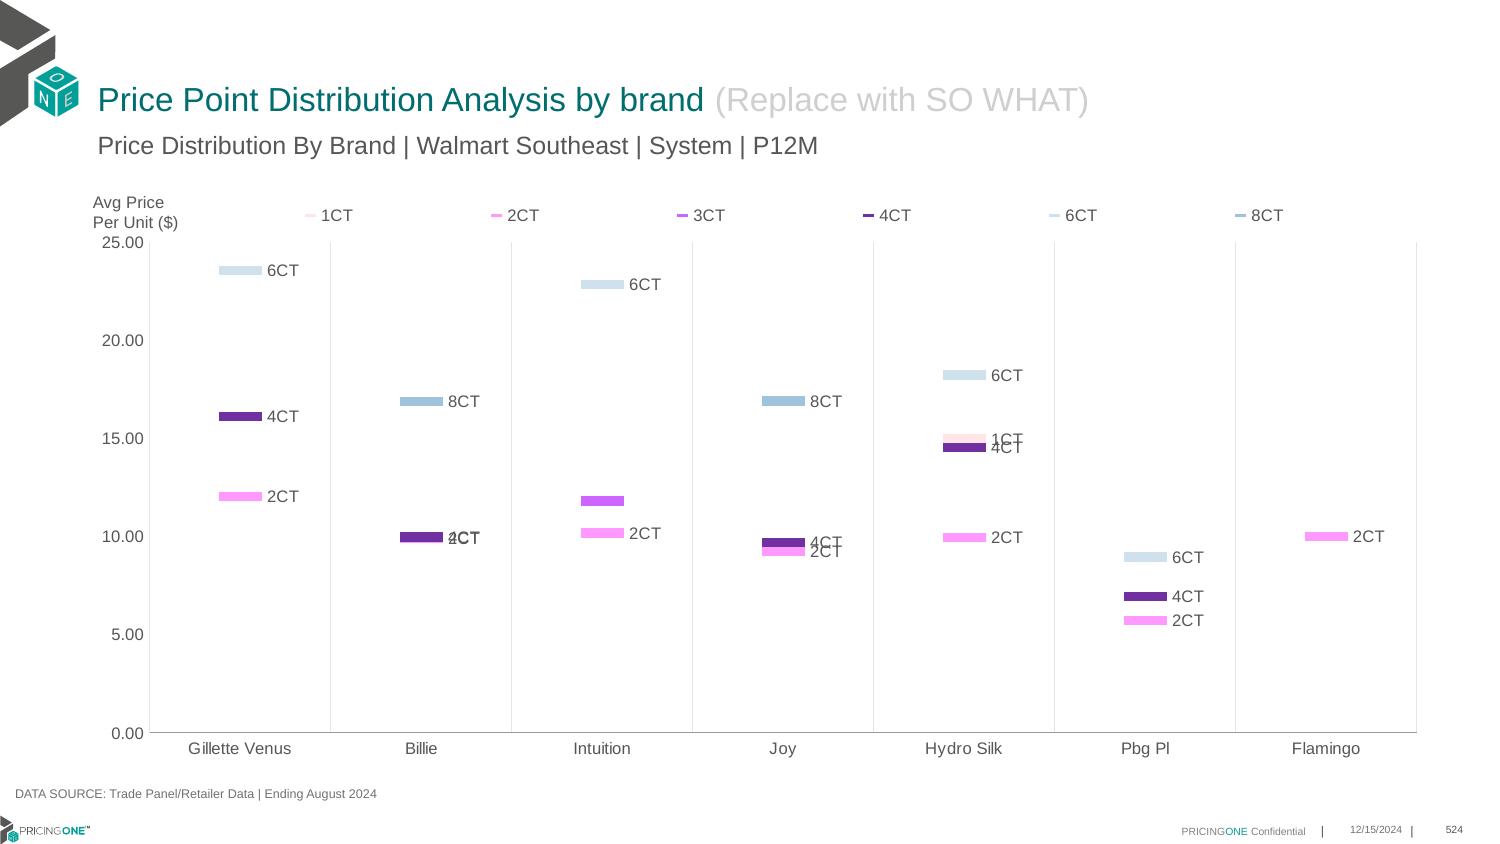

# Price Point Distribution Analysis by brand (Replace with SO WHAT)
Price Distribution By Brand | Walmart Southeast | System | P12M

### Chart

| Category | 1CT | 2CT | 3CT | 4CT | 6CT | 8CT |
|---|---|---|---|---|---|---|
| Gillette Venus | None | 12.024322366597211 | None | 16.110931301052332 | 23.555699953215157 | None |
| Billie | None | 9.918713312603009 | None | 9.969963950464251 | None | 16.86778076428655 |
| Intuition | None | 10.174266752301435 | 11.796695595738658 | None | 22.845041056397847 | None |
| Joy | None | 9.257009740204932 | None | 9.681356557424293 | None | 16.895286112188415 |
| Hydro Silk | 14.956946357060323 | 9.951333020671742 | None | 14.535419434781959 | 18.216894864317137 | None |
| Pbg Pl | None | 5.717802545288544 | None | 6.948607680215585 | 8.957915799325491 | None |
| Flamingo | None | 9.983042244422398 | None | None | None | None |
Avg Price
Per Unit ($)
DATA SOURCE: Trade Panel/Retailer Data | Ending August 2024
12/15/2024
524